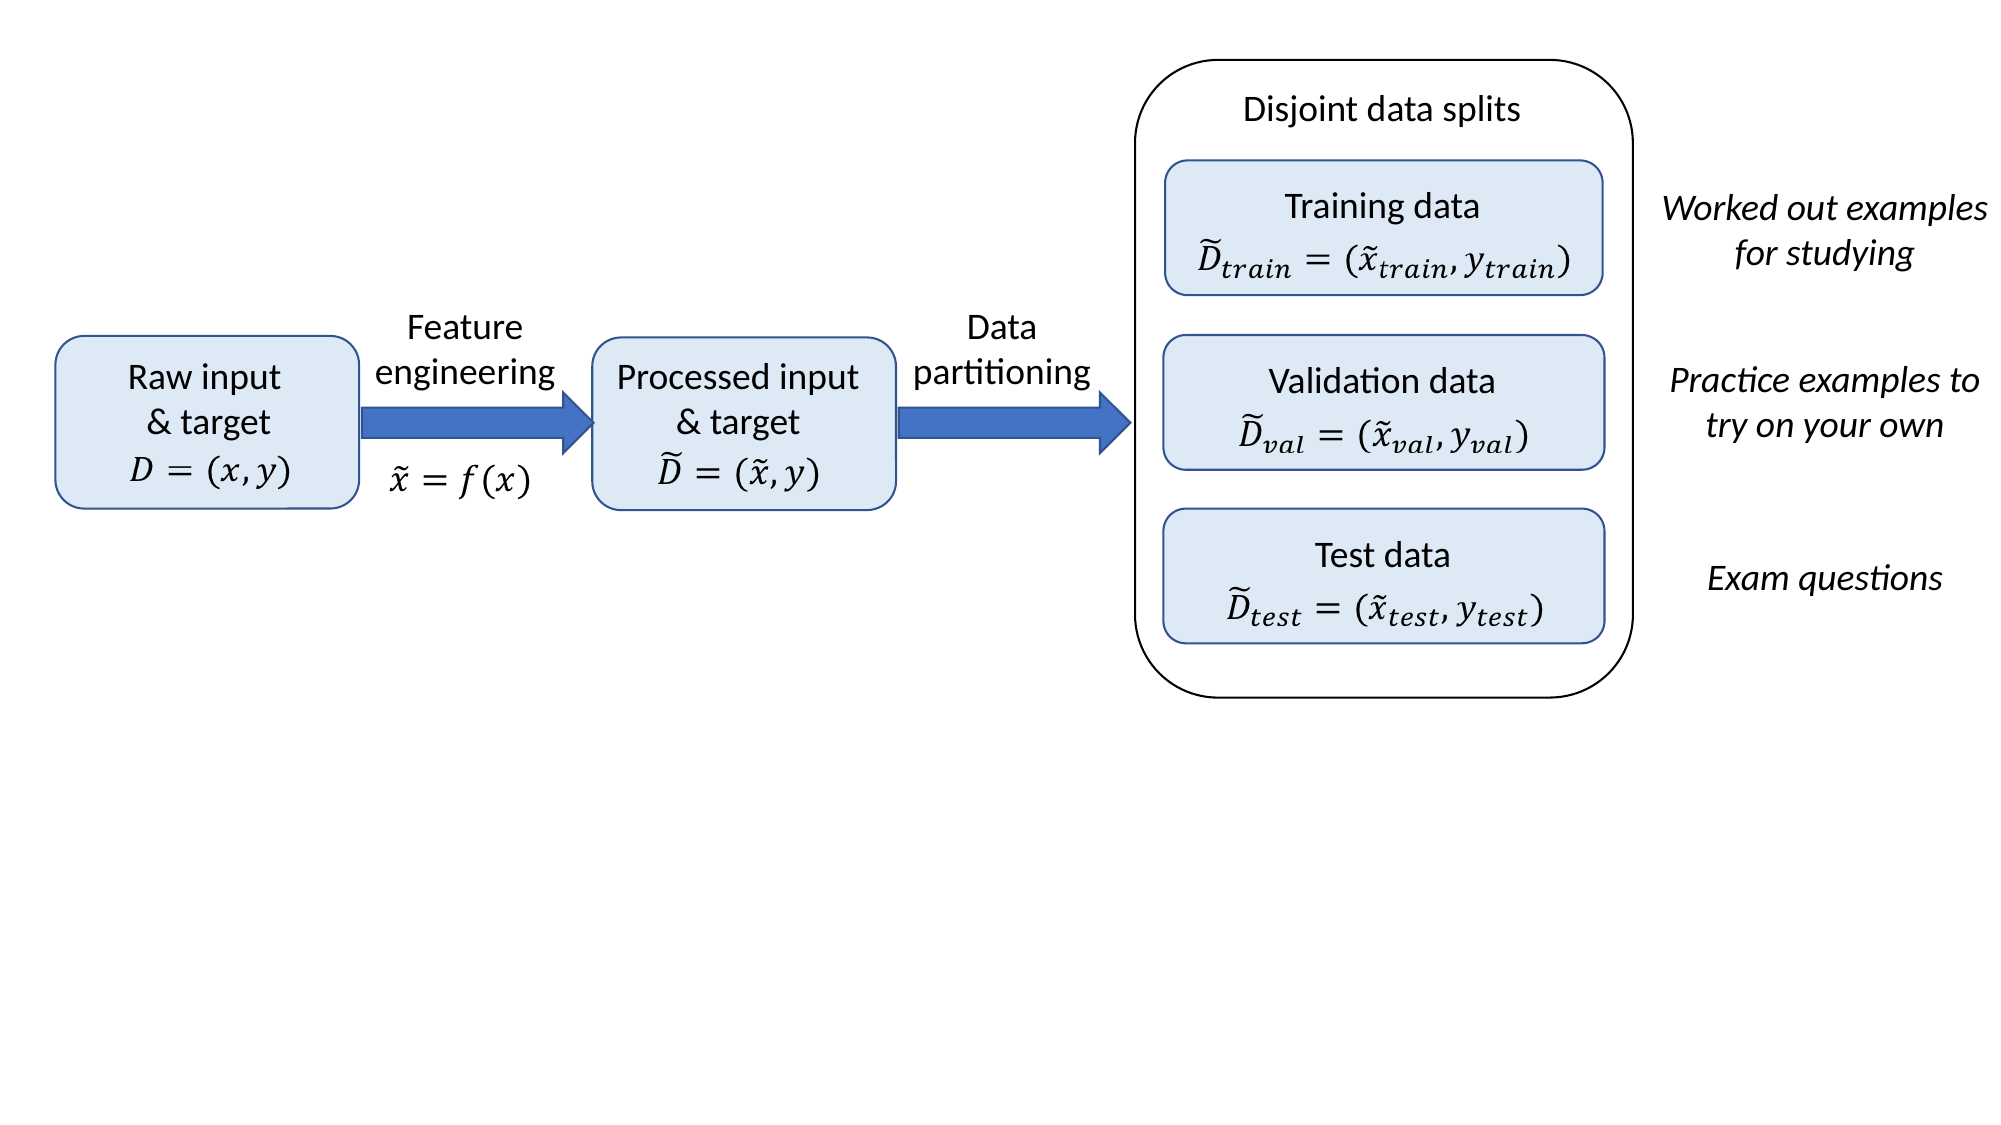

#

Disjoint data splits

Training data

Worked out examples for studying
Feature
engineering

Data
partitioning

Validation data

Raw input
& target

Processed input & target

Practice examples to try on your own

Test data

Exam questions